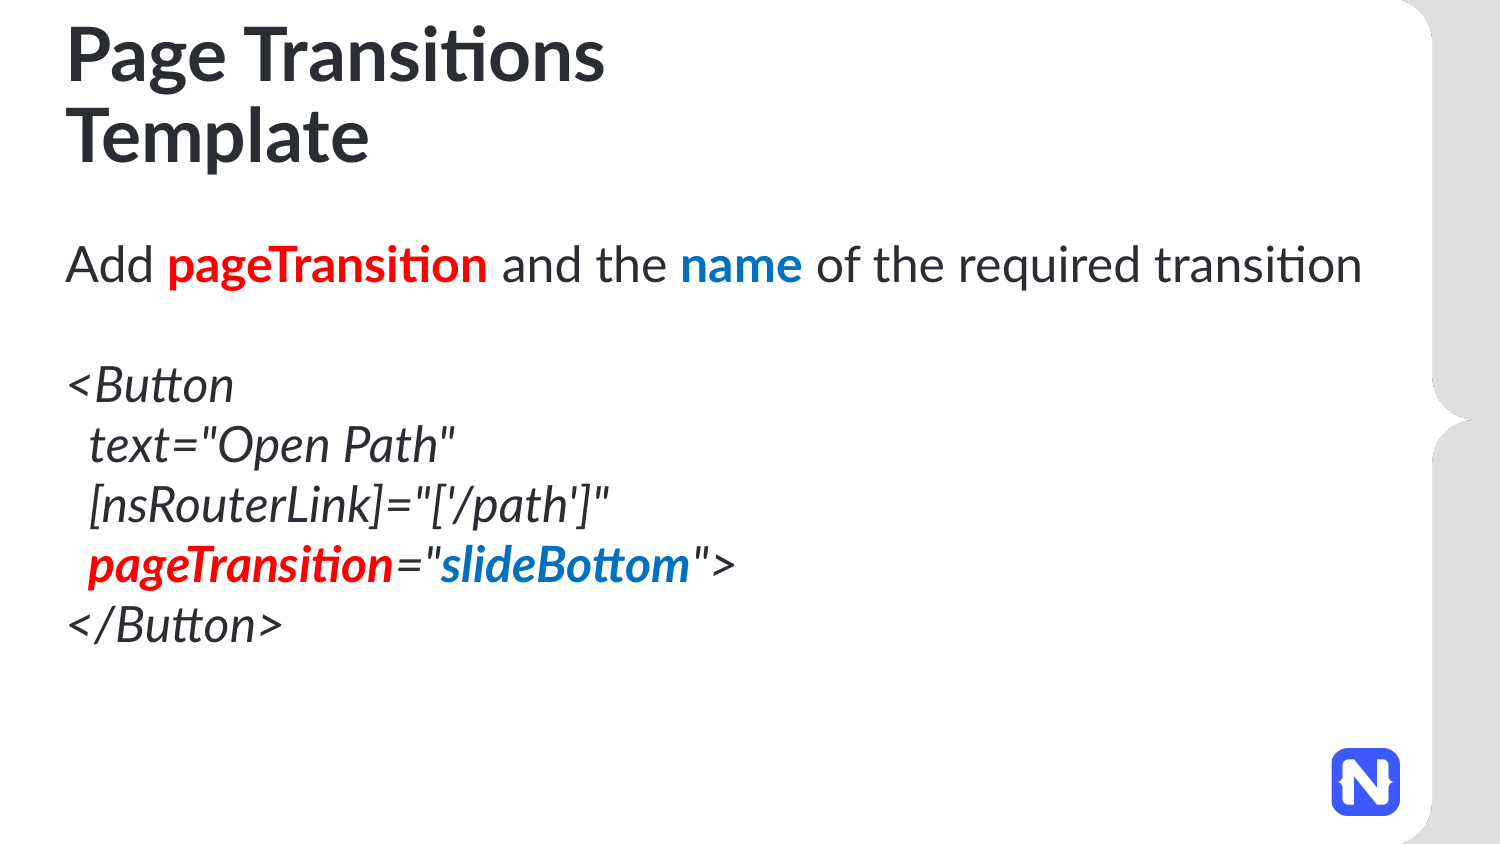

# Page Transitions Template
Add pageTransition and the name of the required transition

<Button
  text="Open Path"
  [nsRouterLink]="['/path']"
  pageTransition="slideBottom">
</Button>